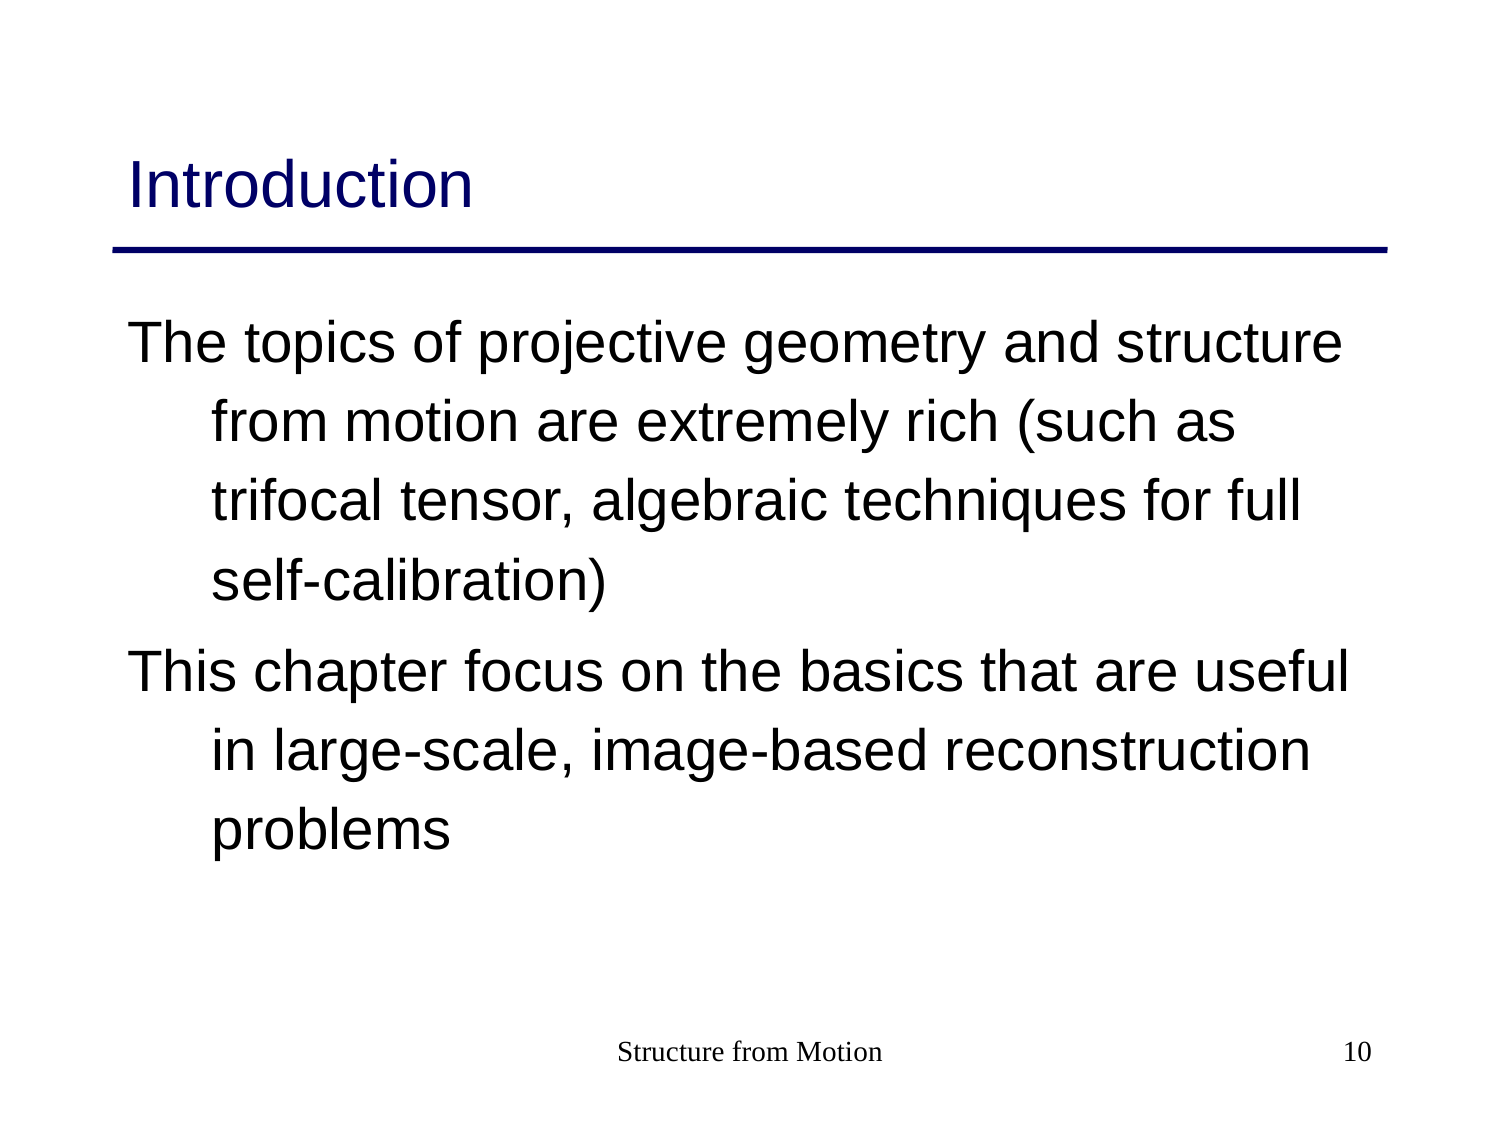

# Introduction
The topics of projective geometry and structure from motion are extremely rich (such as trifocal tensor, algebraic techniques for full self-calibration)
This chapter focus on the basics that are useful in large-scale, image-based reconstruction problems
Structure from Motion
10